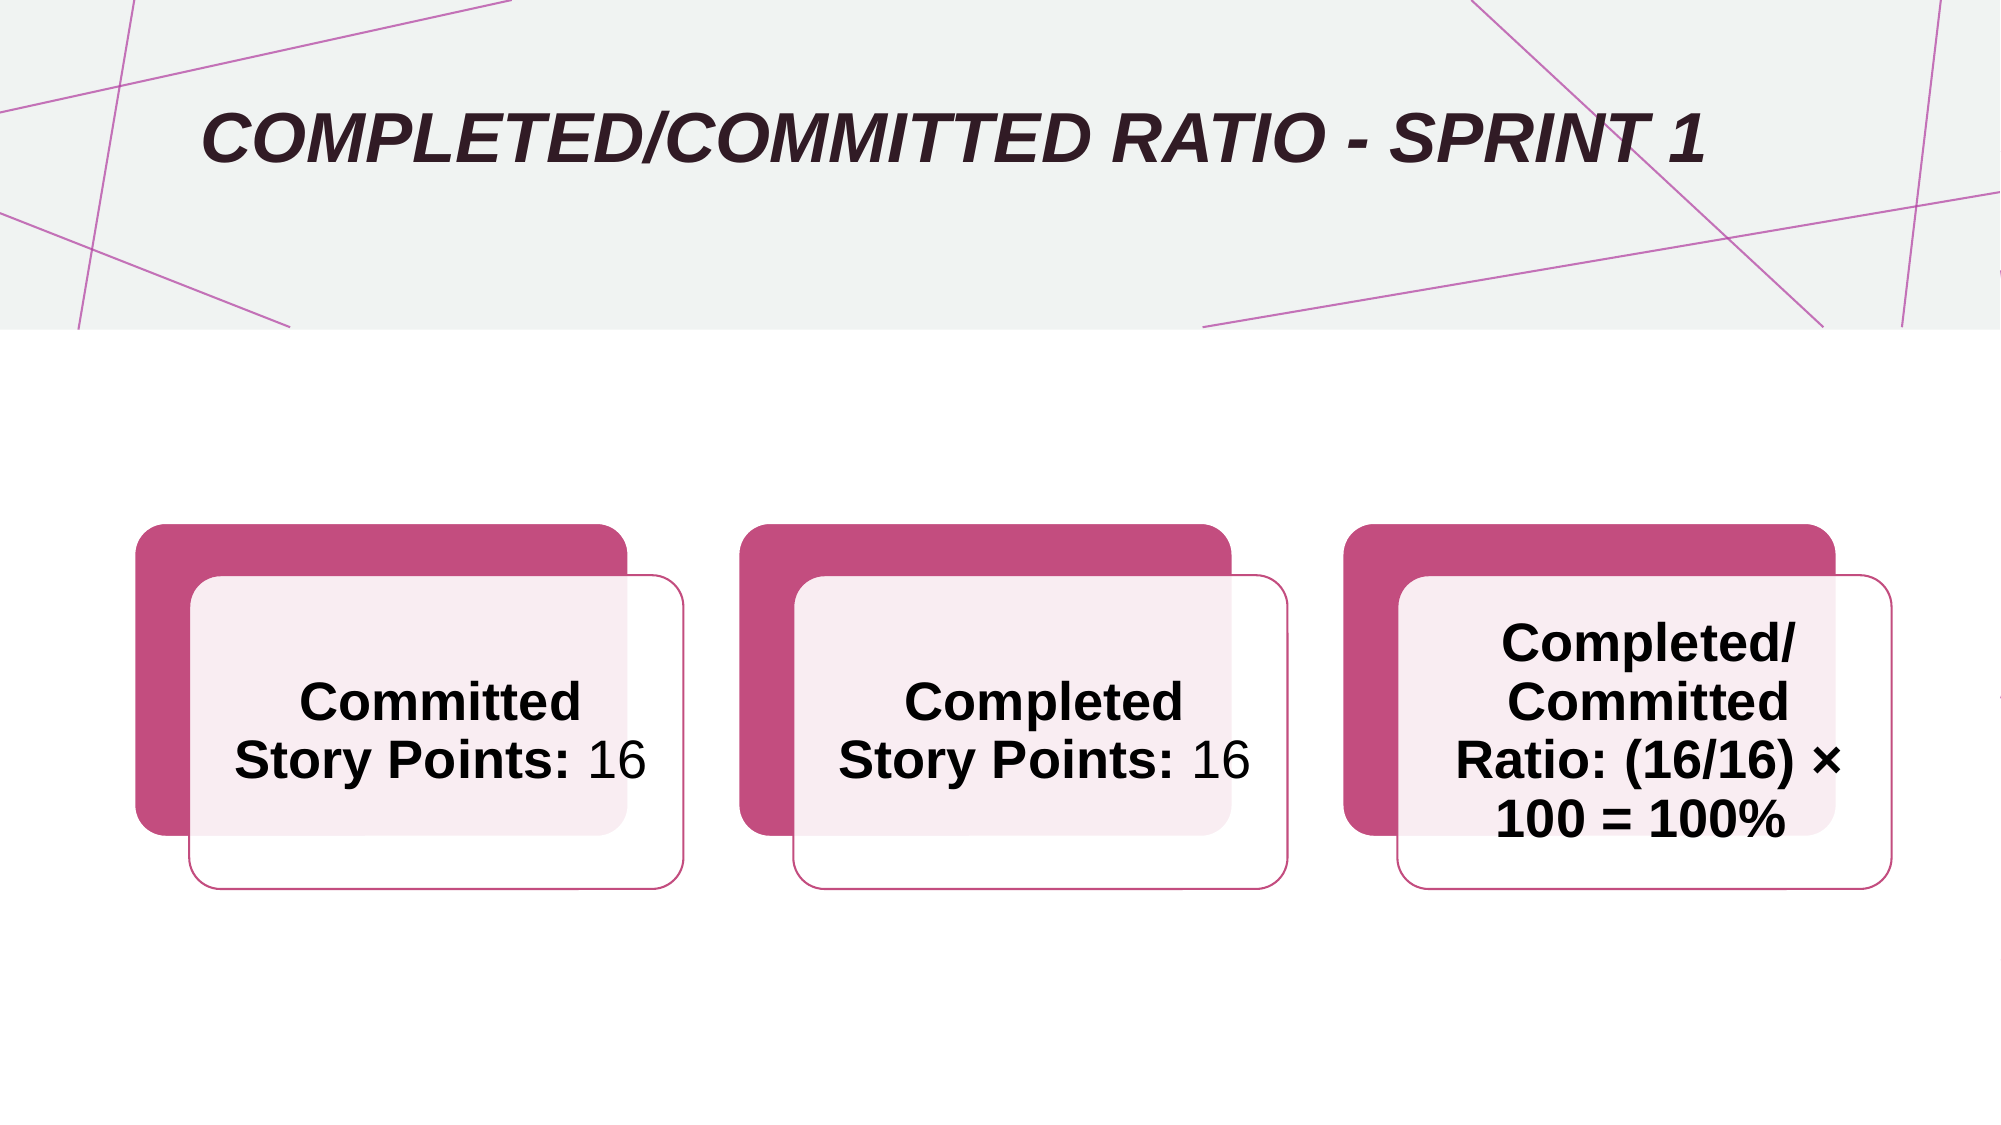

# Completed/Committed Ratio - Sprint 1
Committed Story Points: 16
Completed Story Points: 16
Completed/Committed Ratio: (16/16) × 100 = 100%